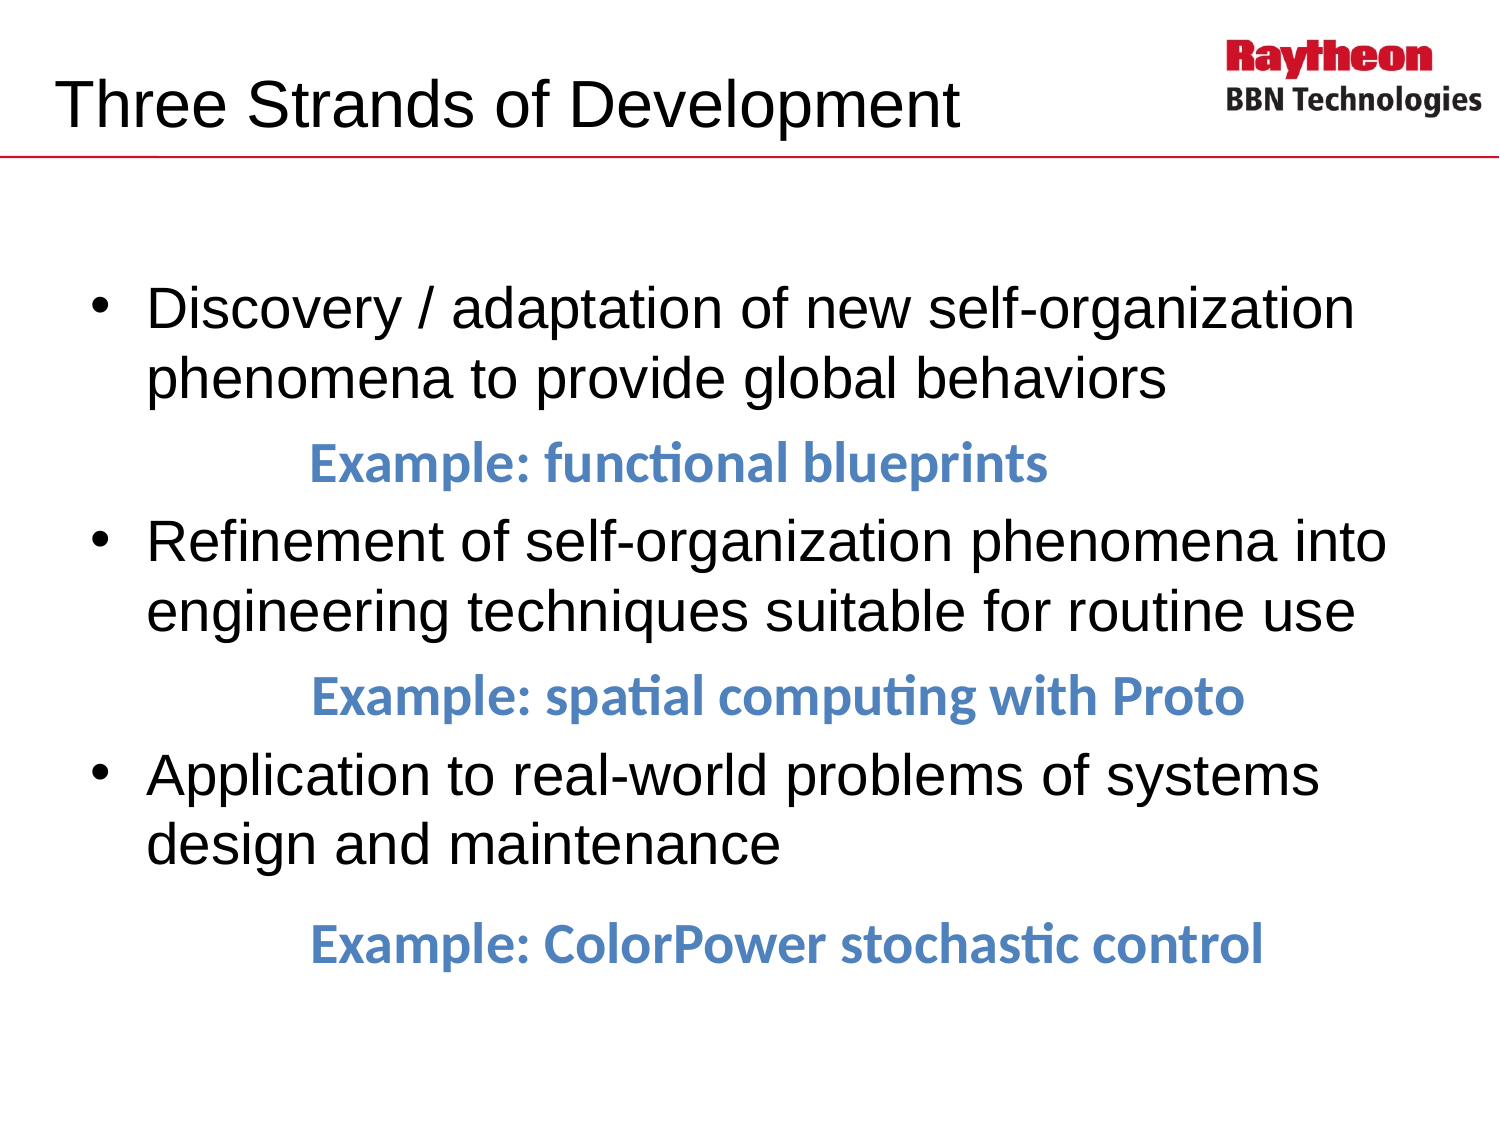

# Three Strands of Development
Discovery / adaptation of new self-organization phenomena to provide global behaviors

Refinement of self-organization phenomena into engineering techniques suitable for routine use

Application to real-world problems of systems design and maintenance
Example: functional blueprints
Example: spatial computing with Proto
Example: ColorPower stochastic control